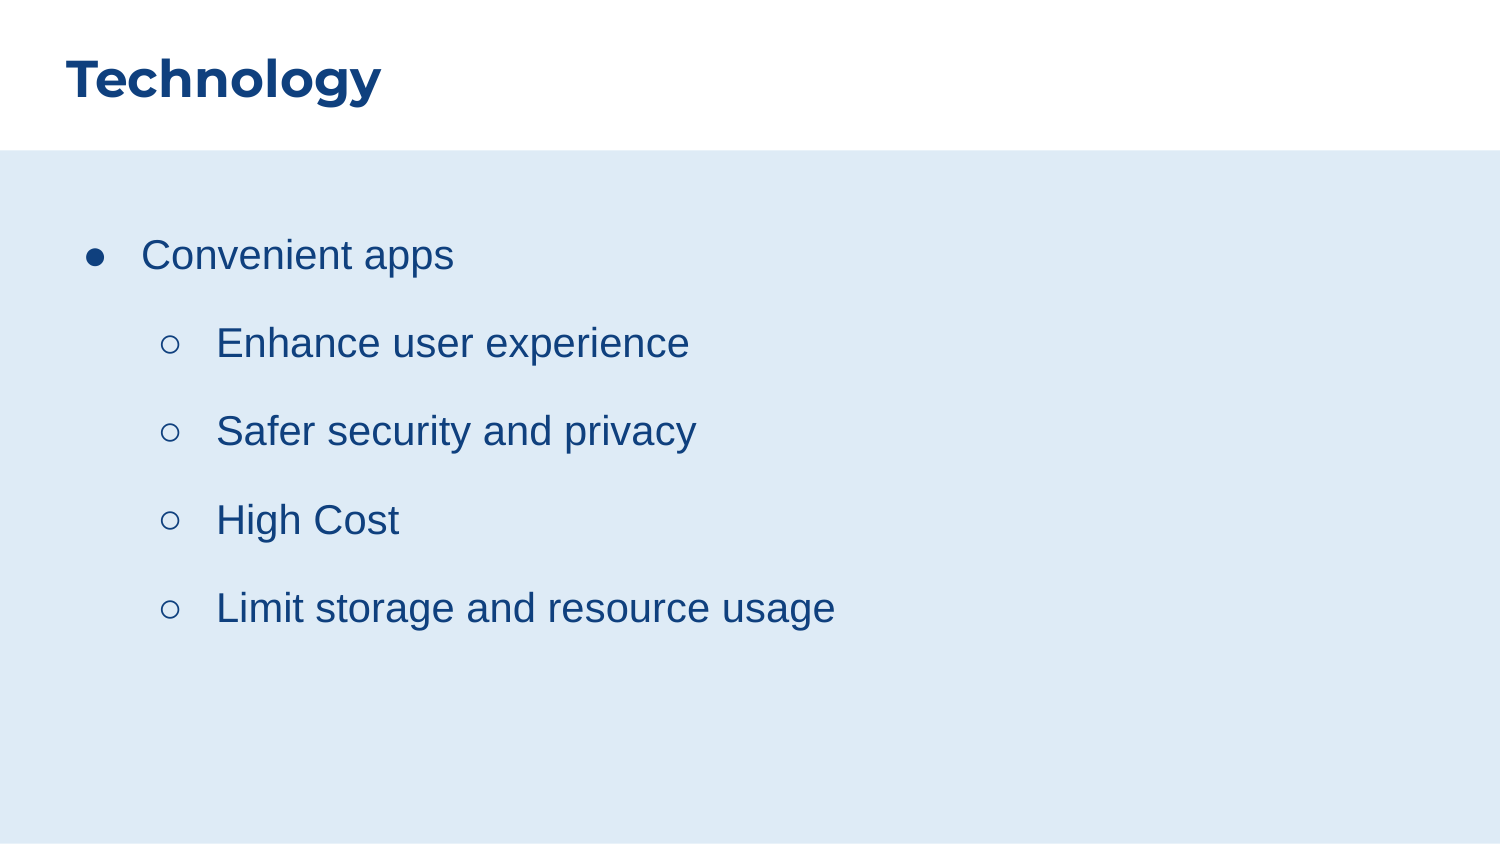

# Technology
Convenient apps
Enhance user experience
Safer security and privacy
High Cost
Limit storage and resource usage